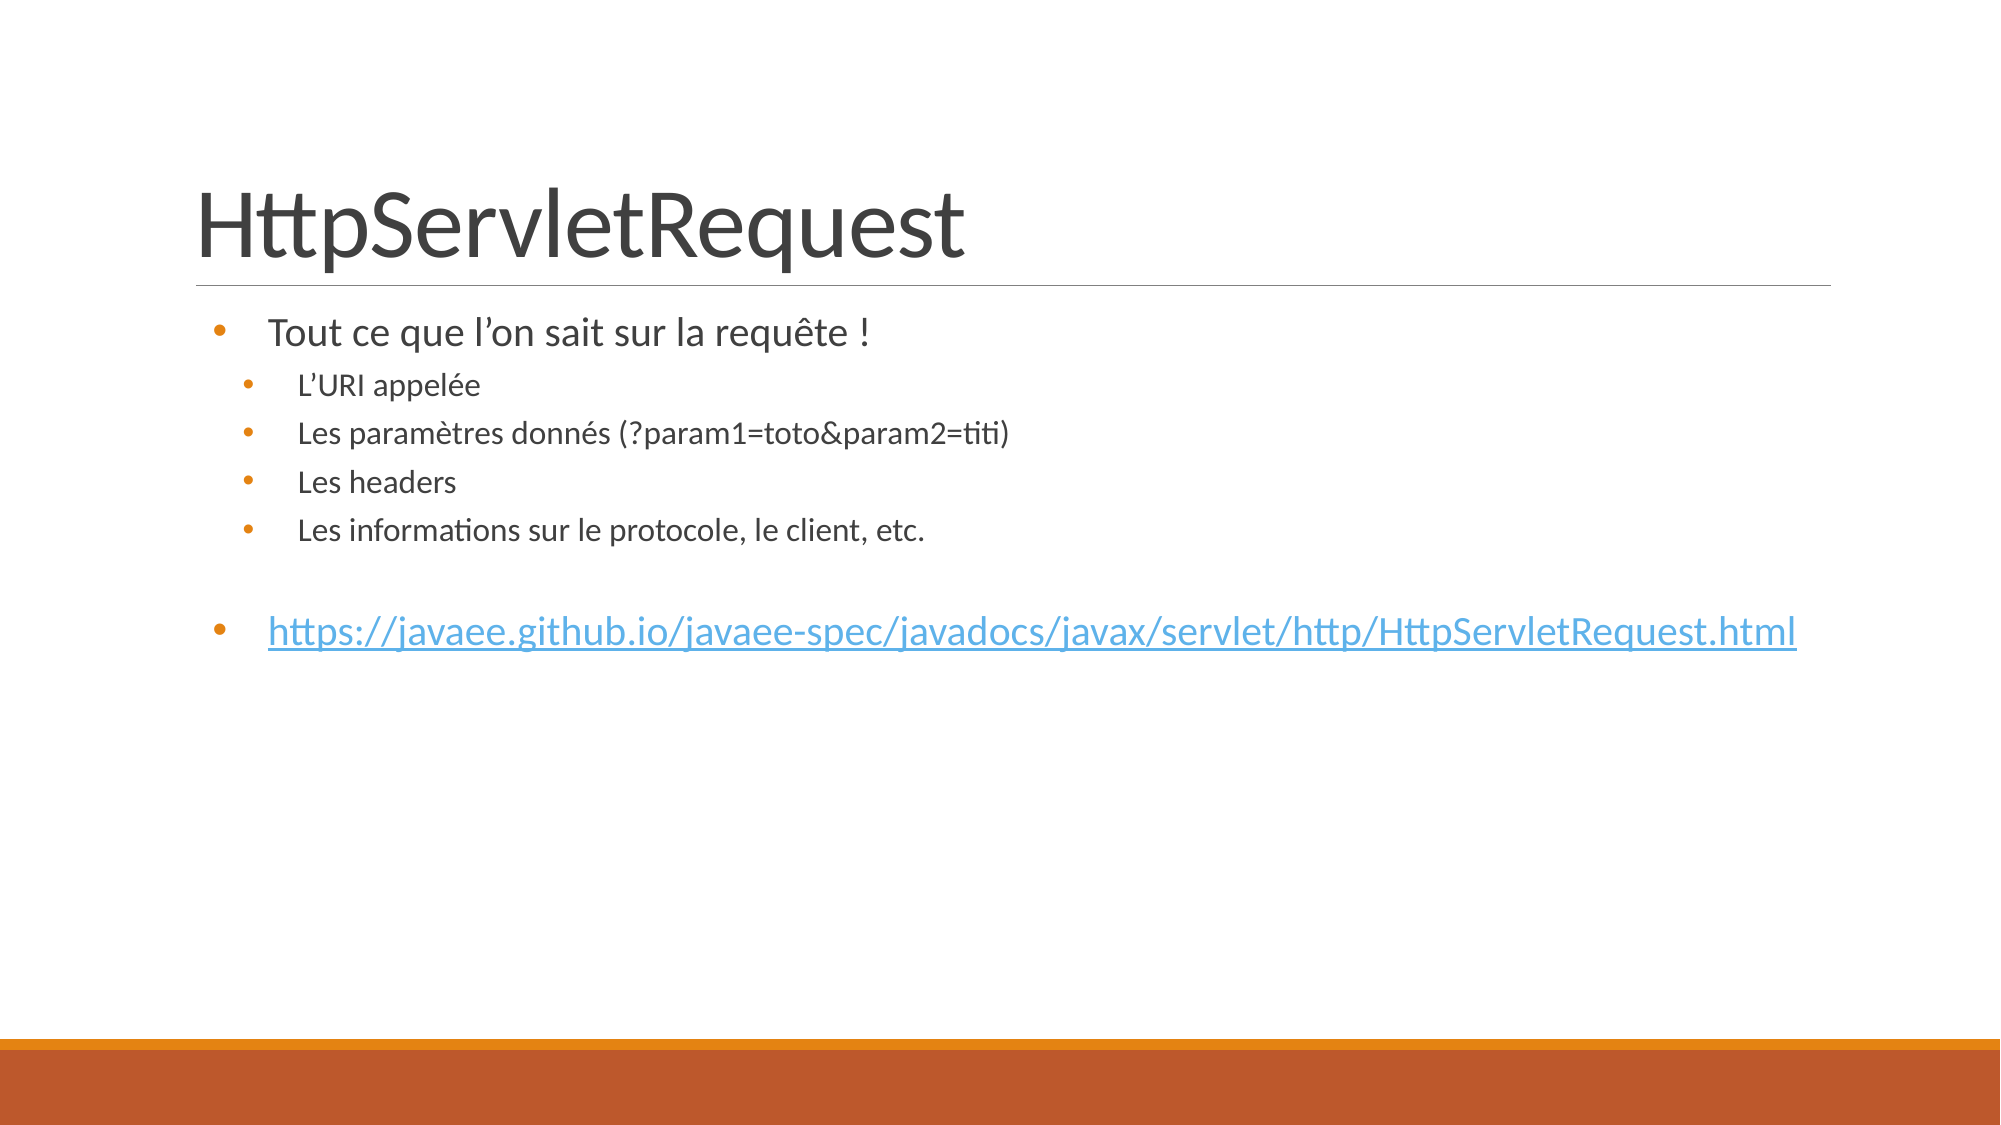

# HttpServletRequest
Tout ce que l’on sait sur la requête !
L’URI appelée
Les paramètres donnés (?param1=toto&param2=titi)
Les headers
Les informations sur le protocole, le client, etc.

https://javaee.github.io/javaee-spec/javadocs/javax/servlet/http/HttpServletRequest.html